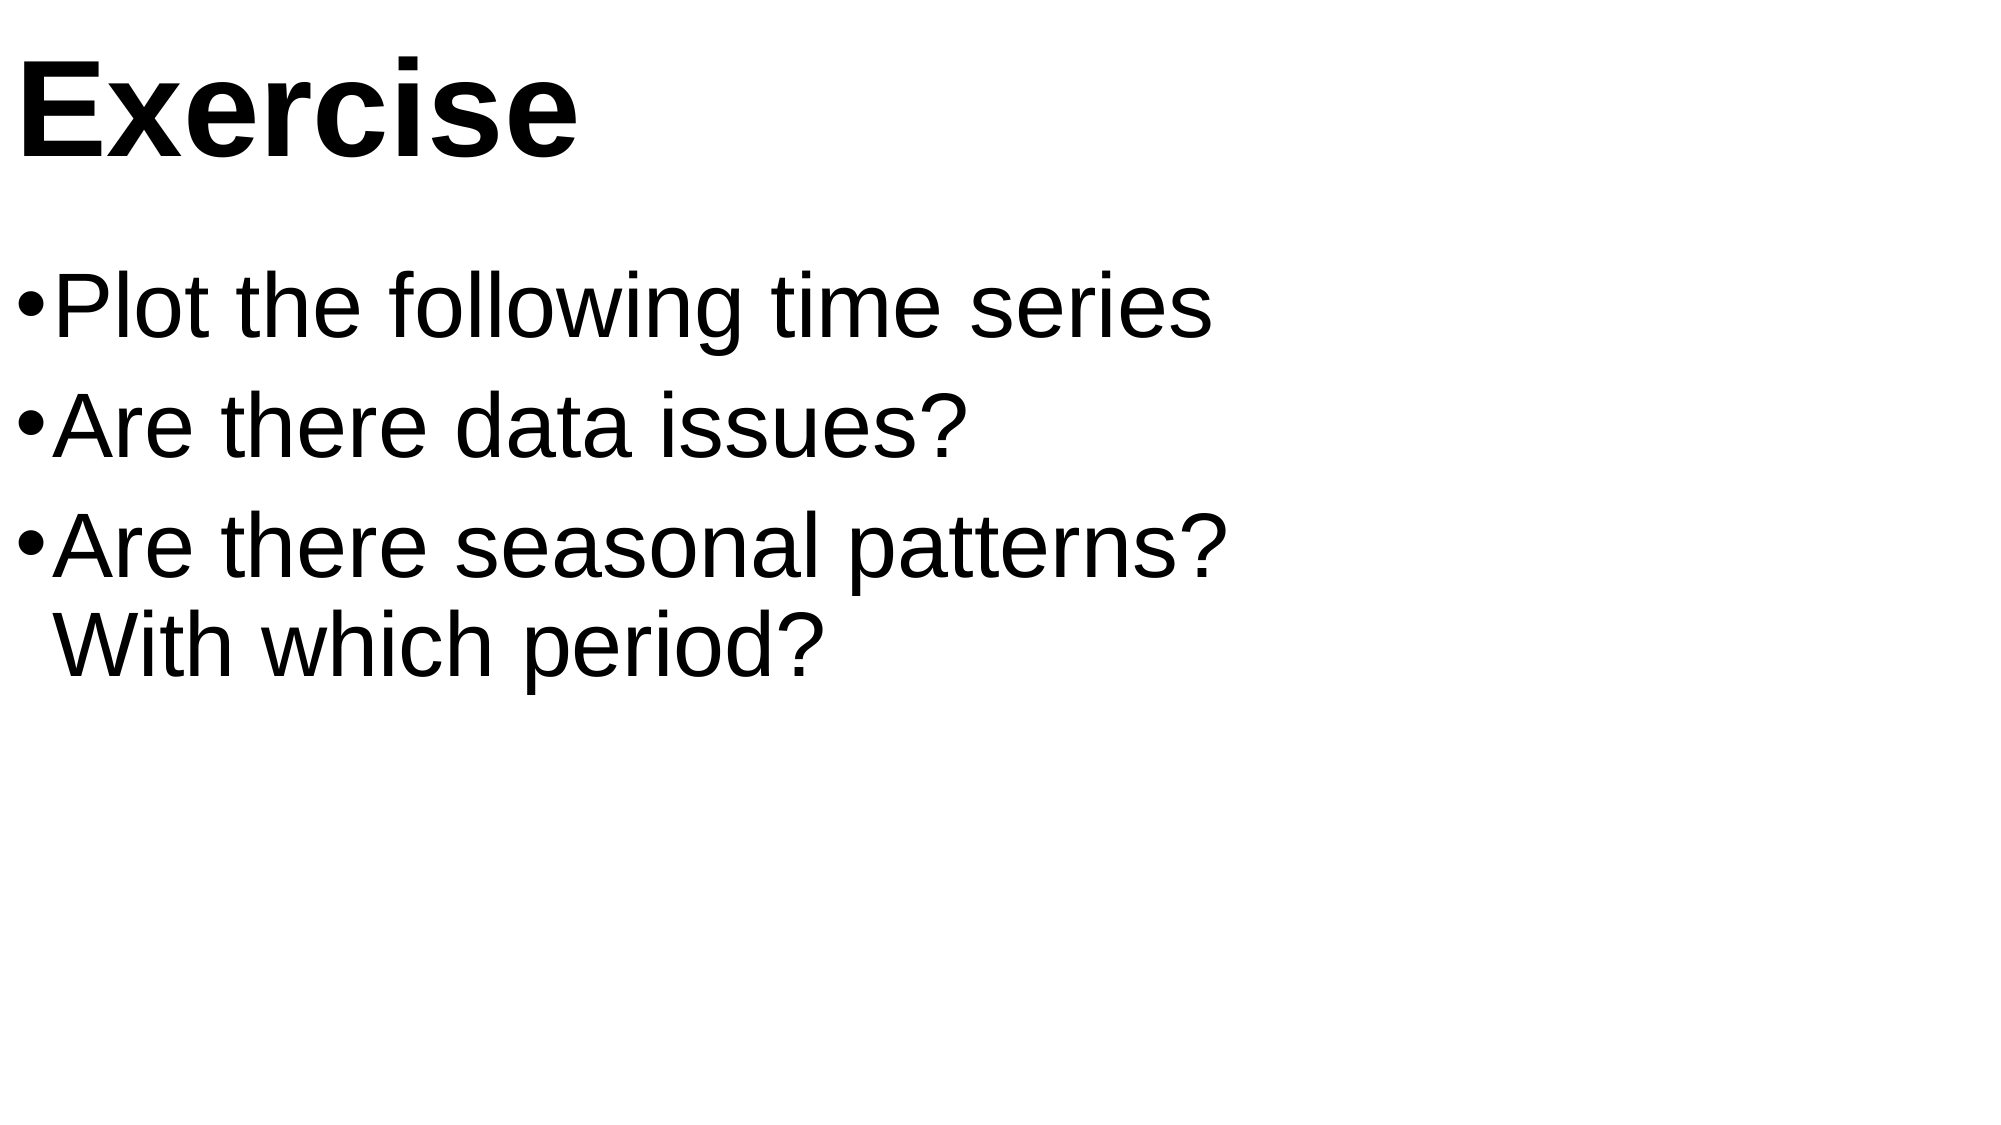

# Exercise
Plot the following time series
Are there data issues?
Are there seasonal patterns?
With which period?